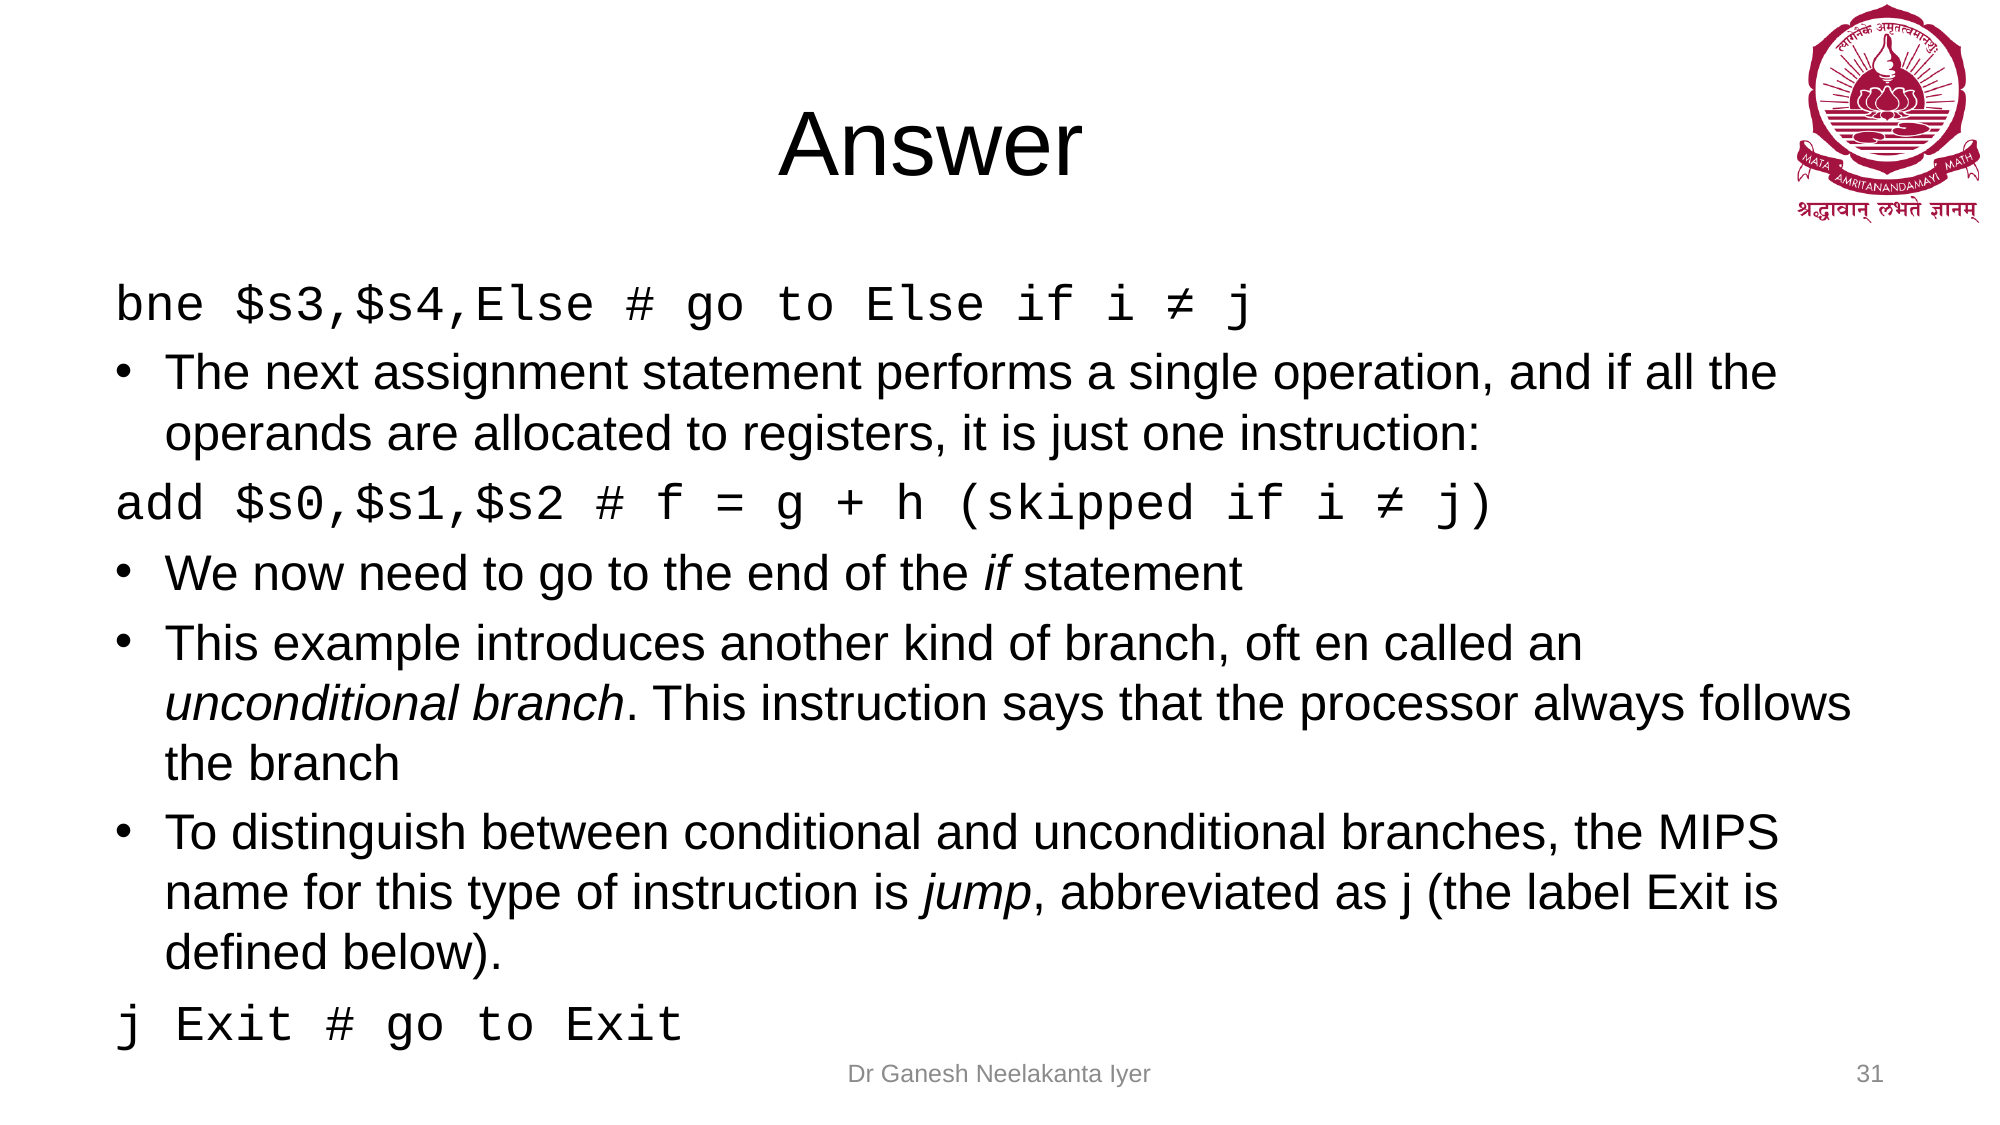

# Answer
bne $s3,$s4,Else # go to Else if i ≠ j
The next assignment statement performs a single operation, and if all the operands are allocated to registers, it is just one instruction:
add $s0,$s1,$s2 # f = g + h (skipped if i ≠ j)
We now need to go to the end of the if statement
This example introduces another kind of branch, oft en called an unconditional branch. This instruction says that the processor always follows the branch
To distinguish between conditional and unconditional branches, the MIPS name for this type of instruction is jump, abbreviated as j (the label Exit is defined below).
j Exit # go to Exit
Dr Ganesh Neelakanta Iyer
31